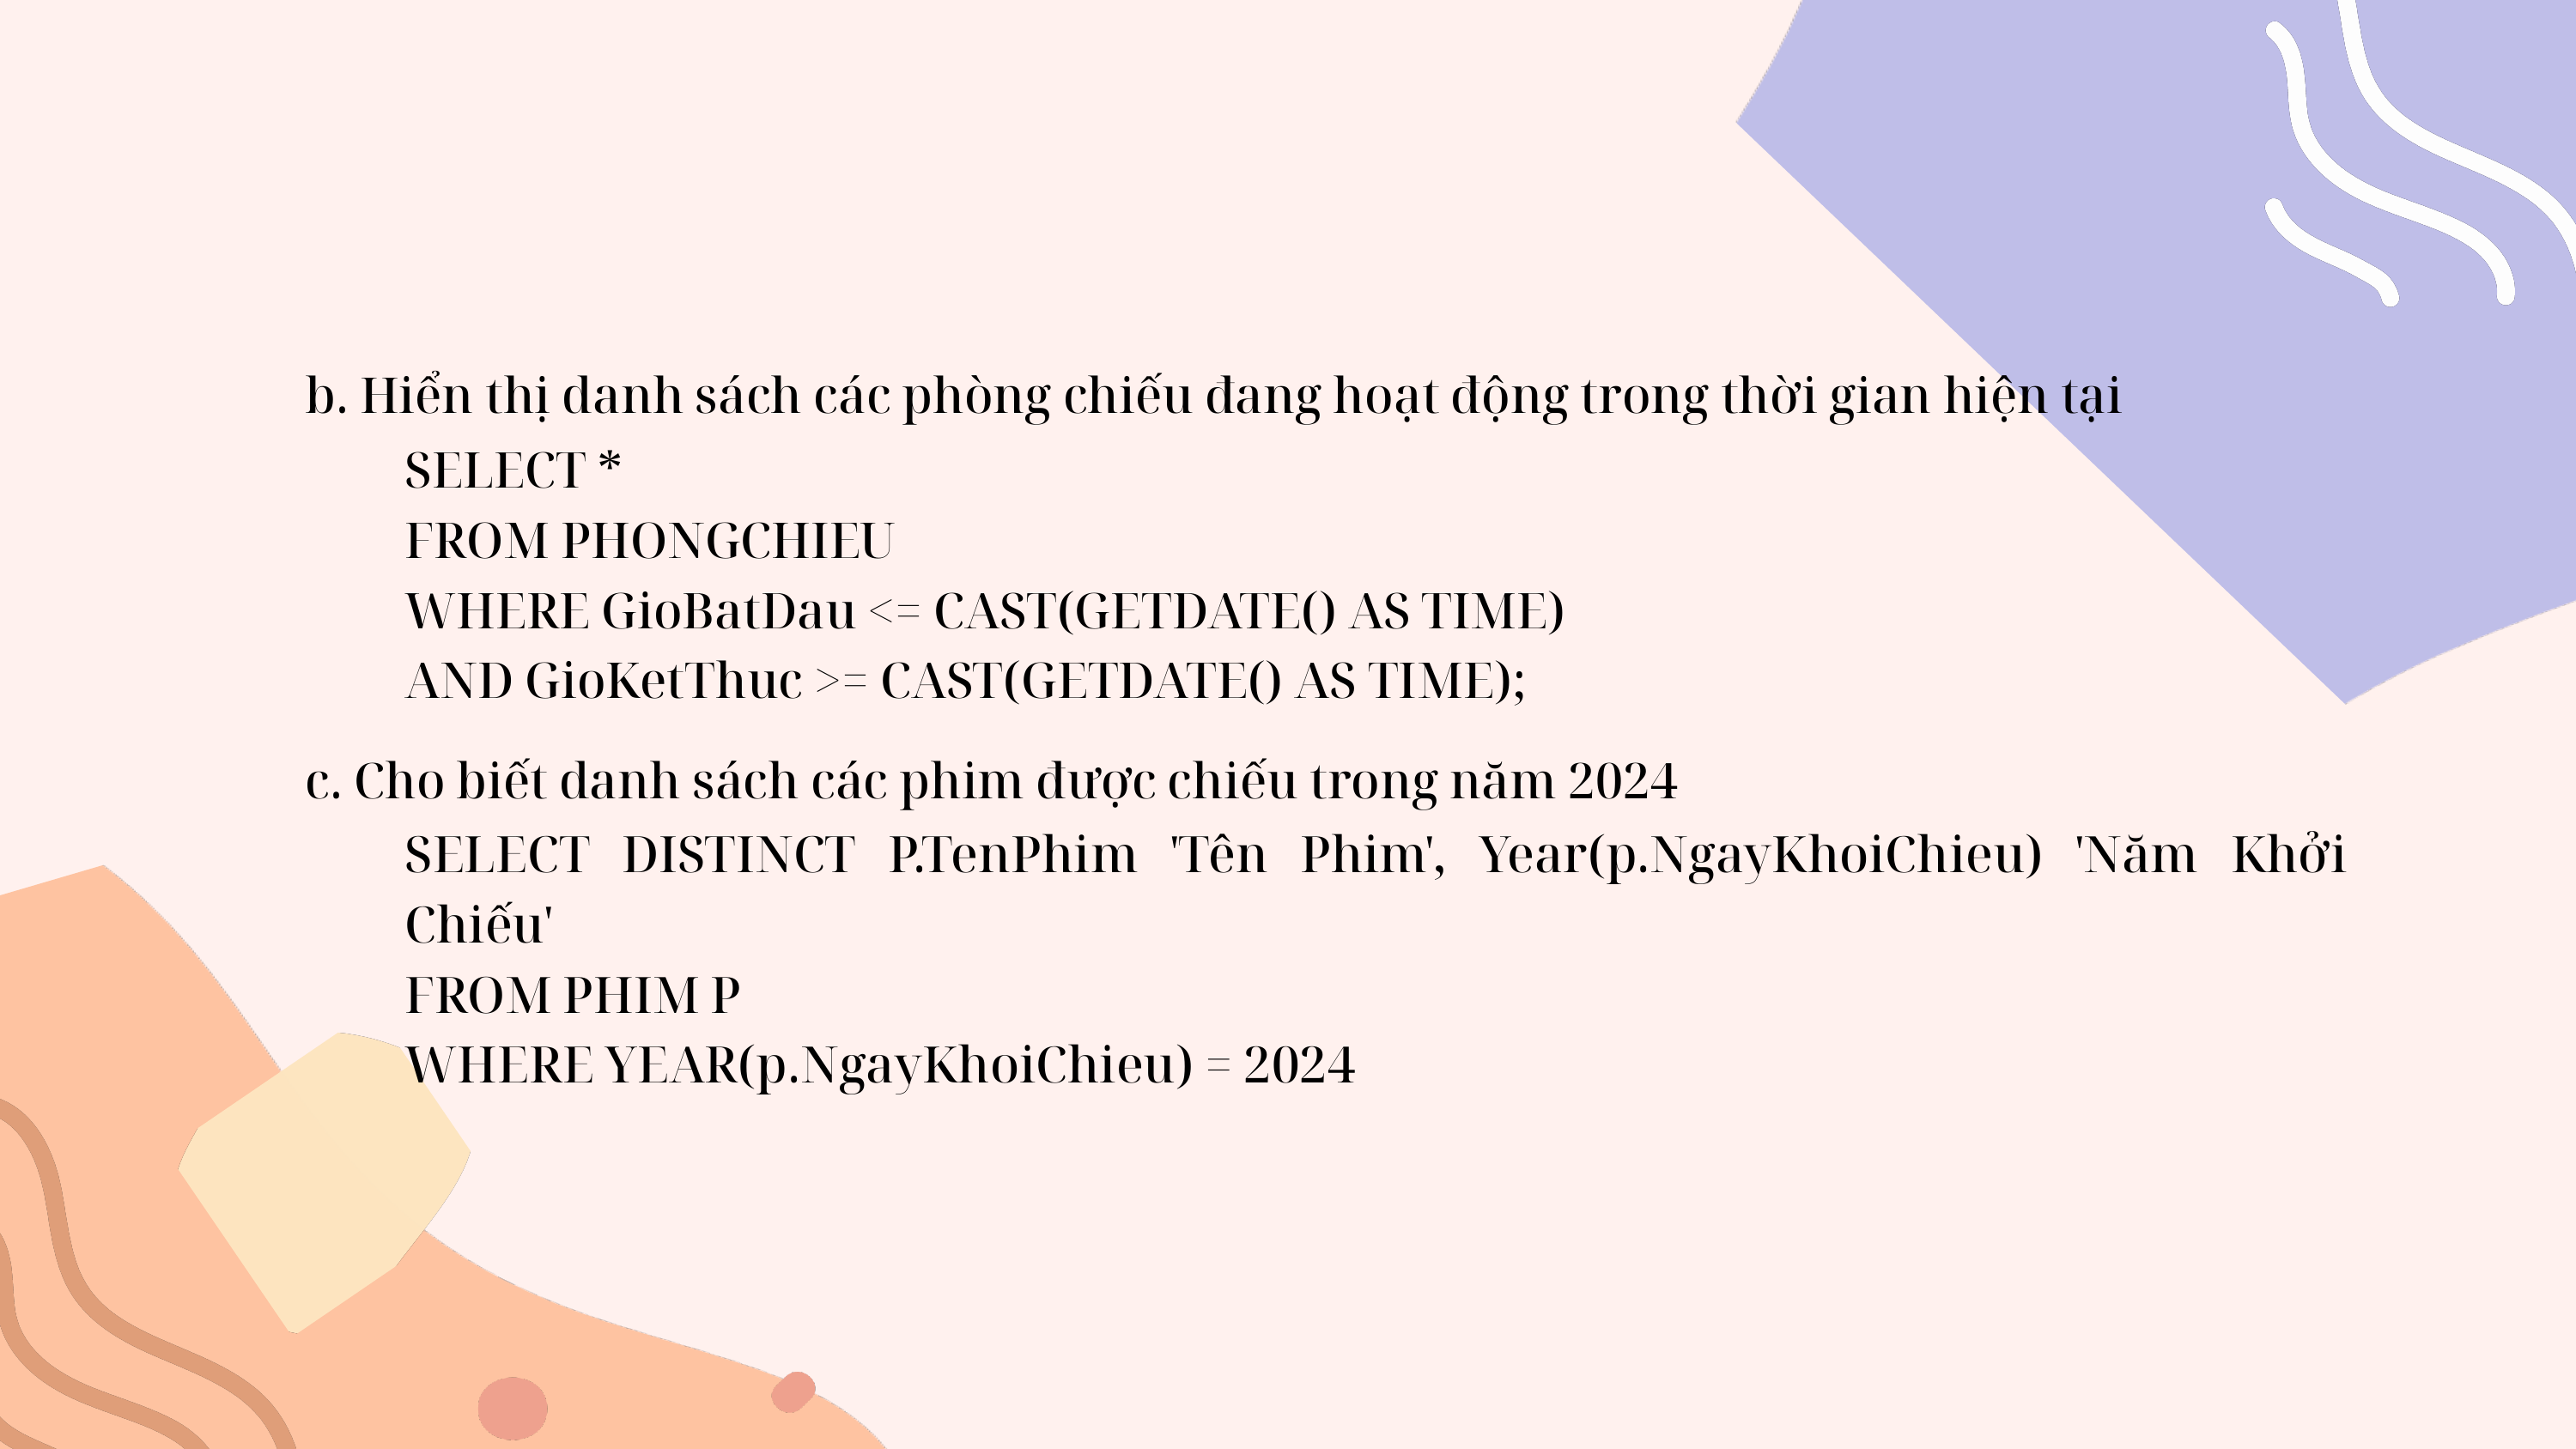

b. Hiển thị danh sách các phòng chiếu đang hoạt động trong thời gian hiện tại
SELECT *
FROM PHONGCHIEU
WHERE GioBatDau <= CAST(GETDATE() AS TIME)
AND GioKetThuc >= CAST(GETDATE() AS TIME);

c. Cho biết danh sách các phim được chiếu trong năm 2024
SELECT DISTINCT P.TenPhim 'Tên Phim', Year(p.NgayKhoiChieu) 'Năm Khởi Chiếu'
FROM PHIM P
WHERE YEAR(p.NgayKhoiChieu) = 2024